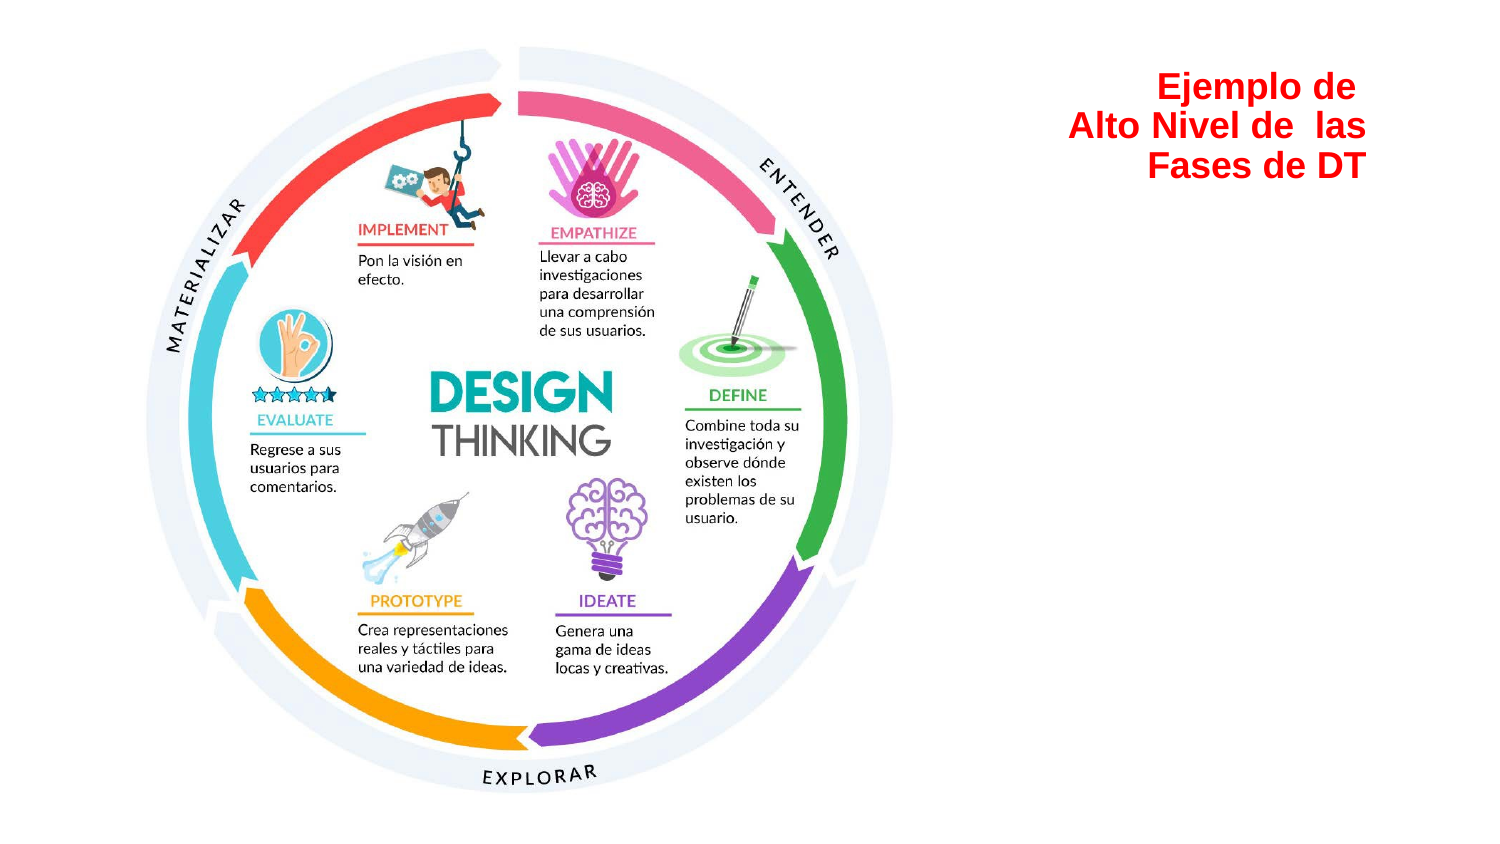

Ejemplo de  Alto Nivel de  las Fases de DT